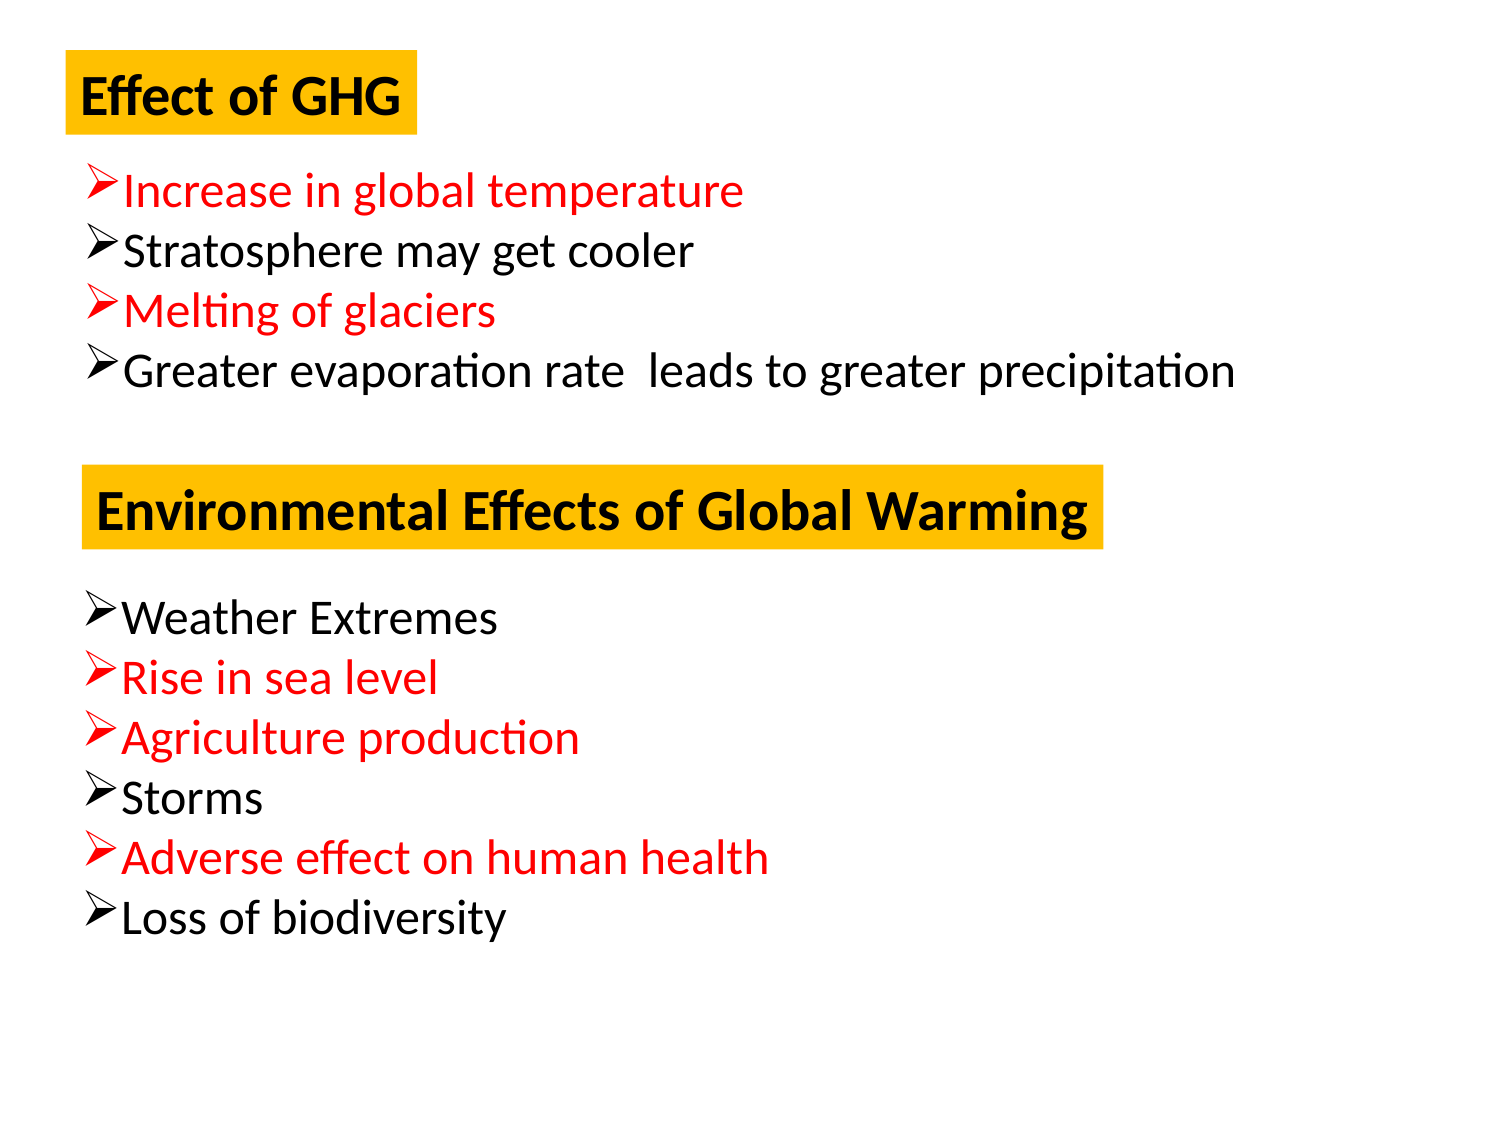

Effect of GHG
Increase in global temperature
Stratosphere may get cooler
Melting of glaciers
Greater evaporation rate  leads to greater precipitation
Environmental Effects of Global Warming
Weather Extremes
Rise in sea level
Agriculture production
Storms
Adverse effect on human health
Loss of biodiversity